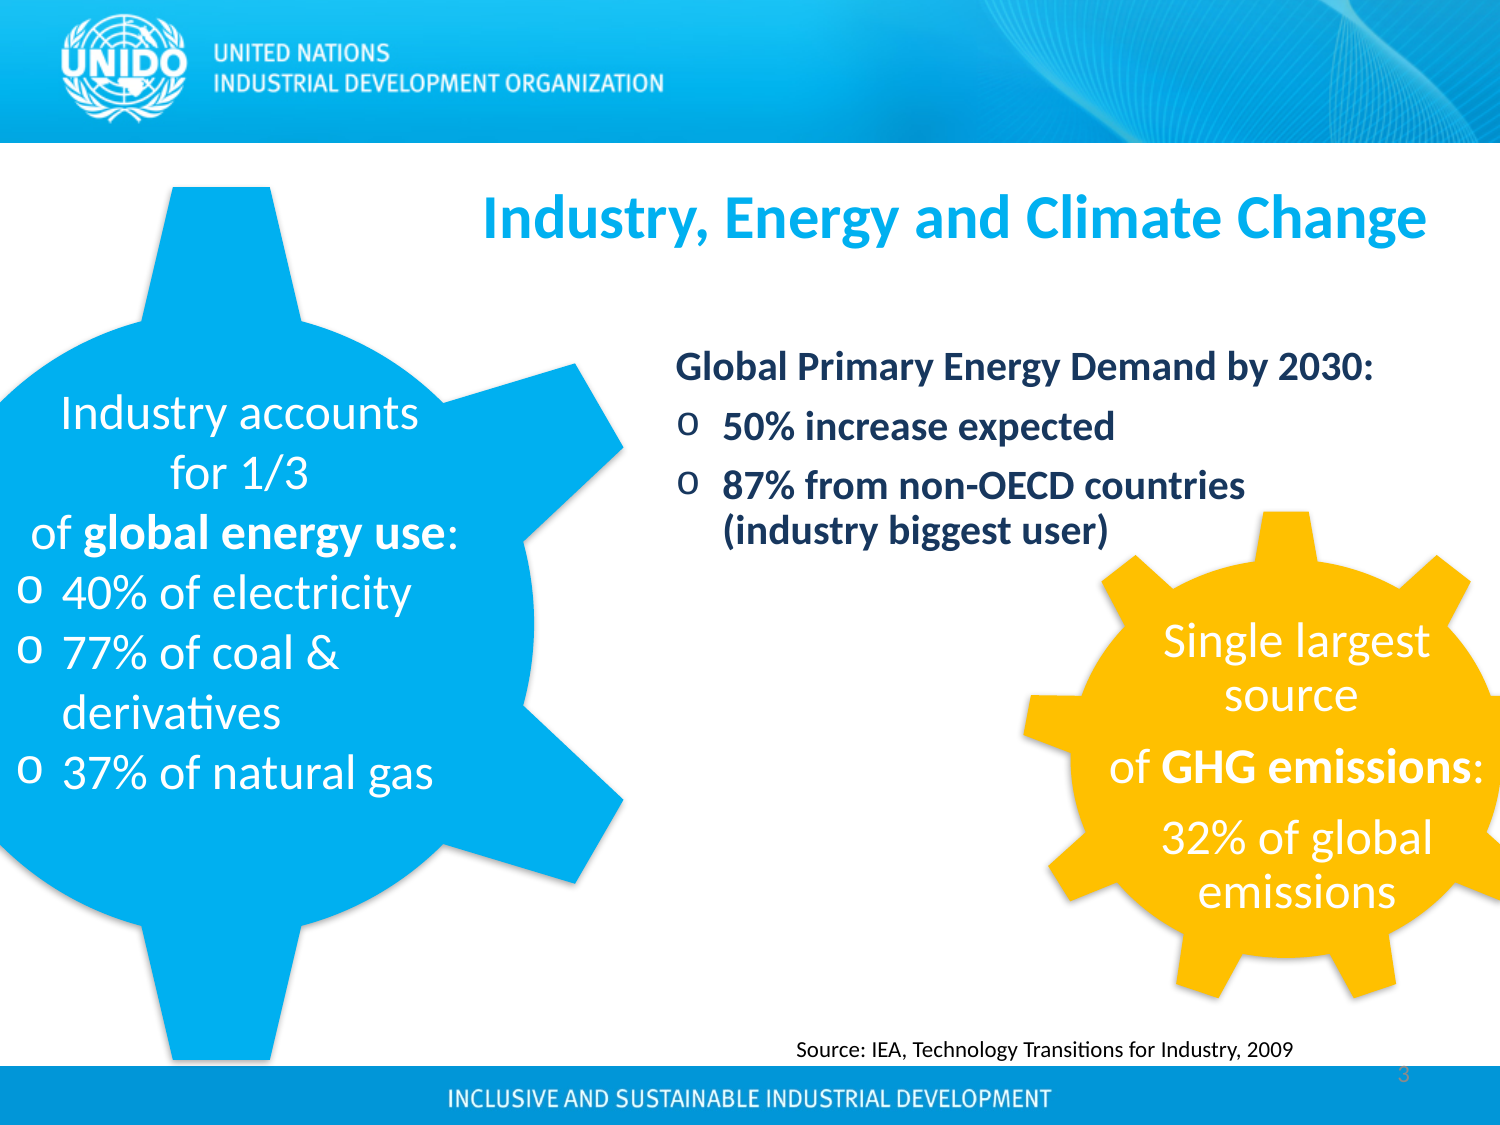

# Industry, Energy and Climate Change
Global Primary Energy Demand by 2030:
50% increase expected
87% from non-OECD countries (industry biggest user)
Industry accounts
for 1/3
of global energy use:
40% of electricity
77% of coal & derivatives
37% of natural gas
Single largest source
of GHG emissions:
32% of global emissions
Source: IEA, Technology Transitions for Industry, 2009
3